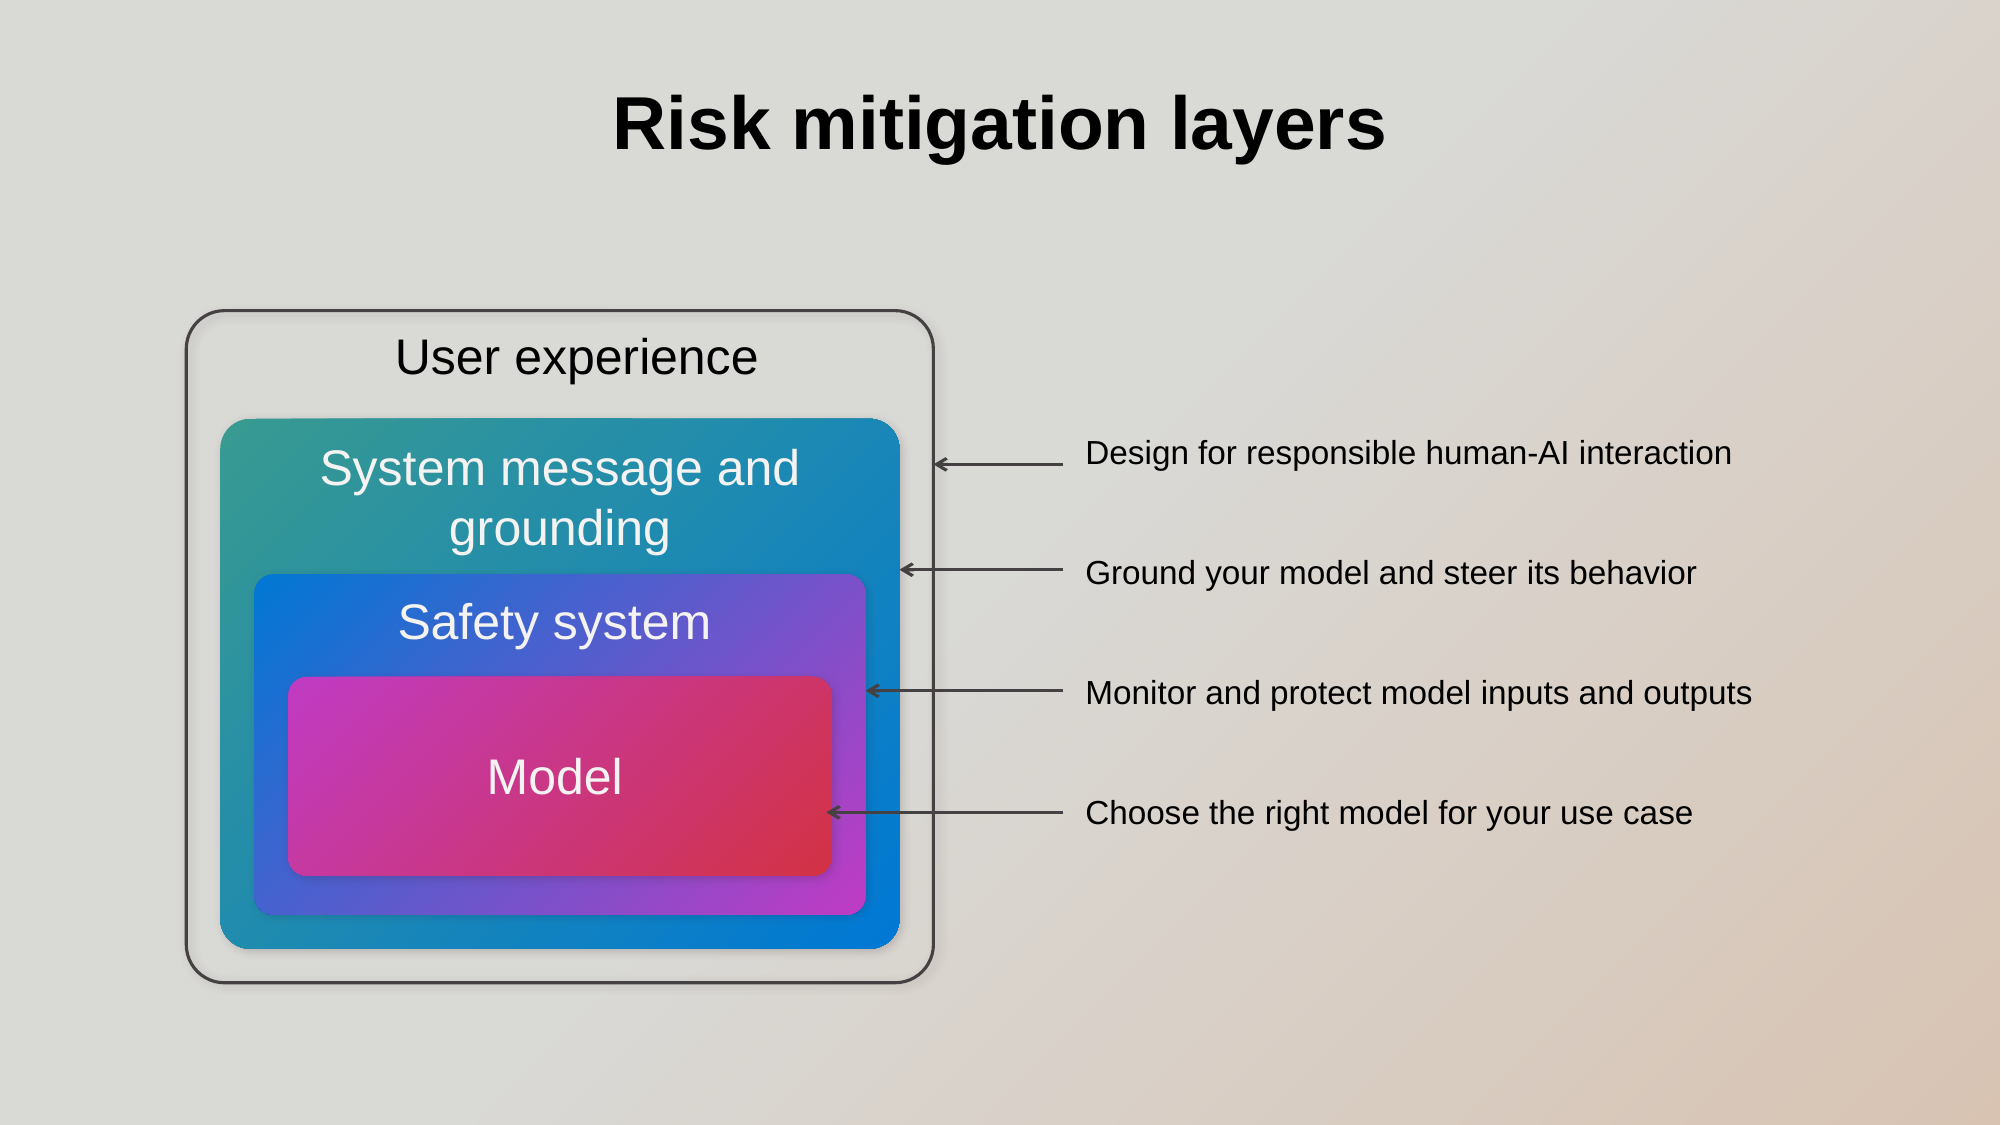

# Risk mitigation layers

User experience

Design for responsible human-AI interaction
System message and grounding
Ground your model and steer its behavior

Safety system
Monitor and protect model inputs and outputs

Model
Choose the right model for your use case